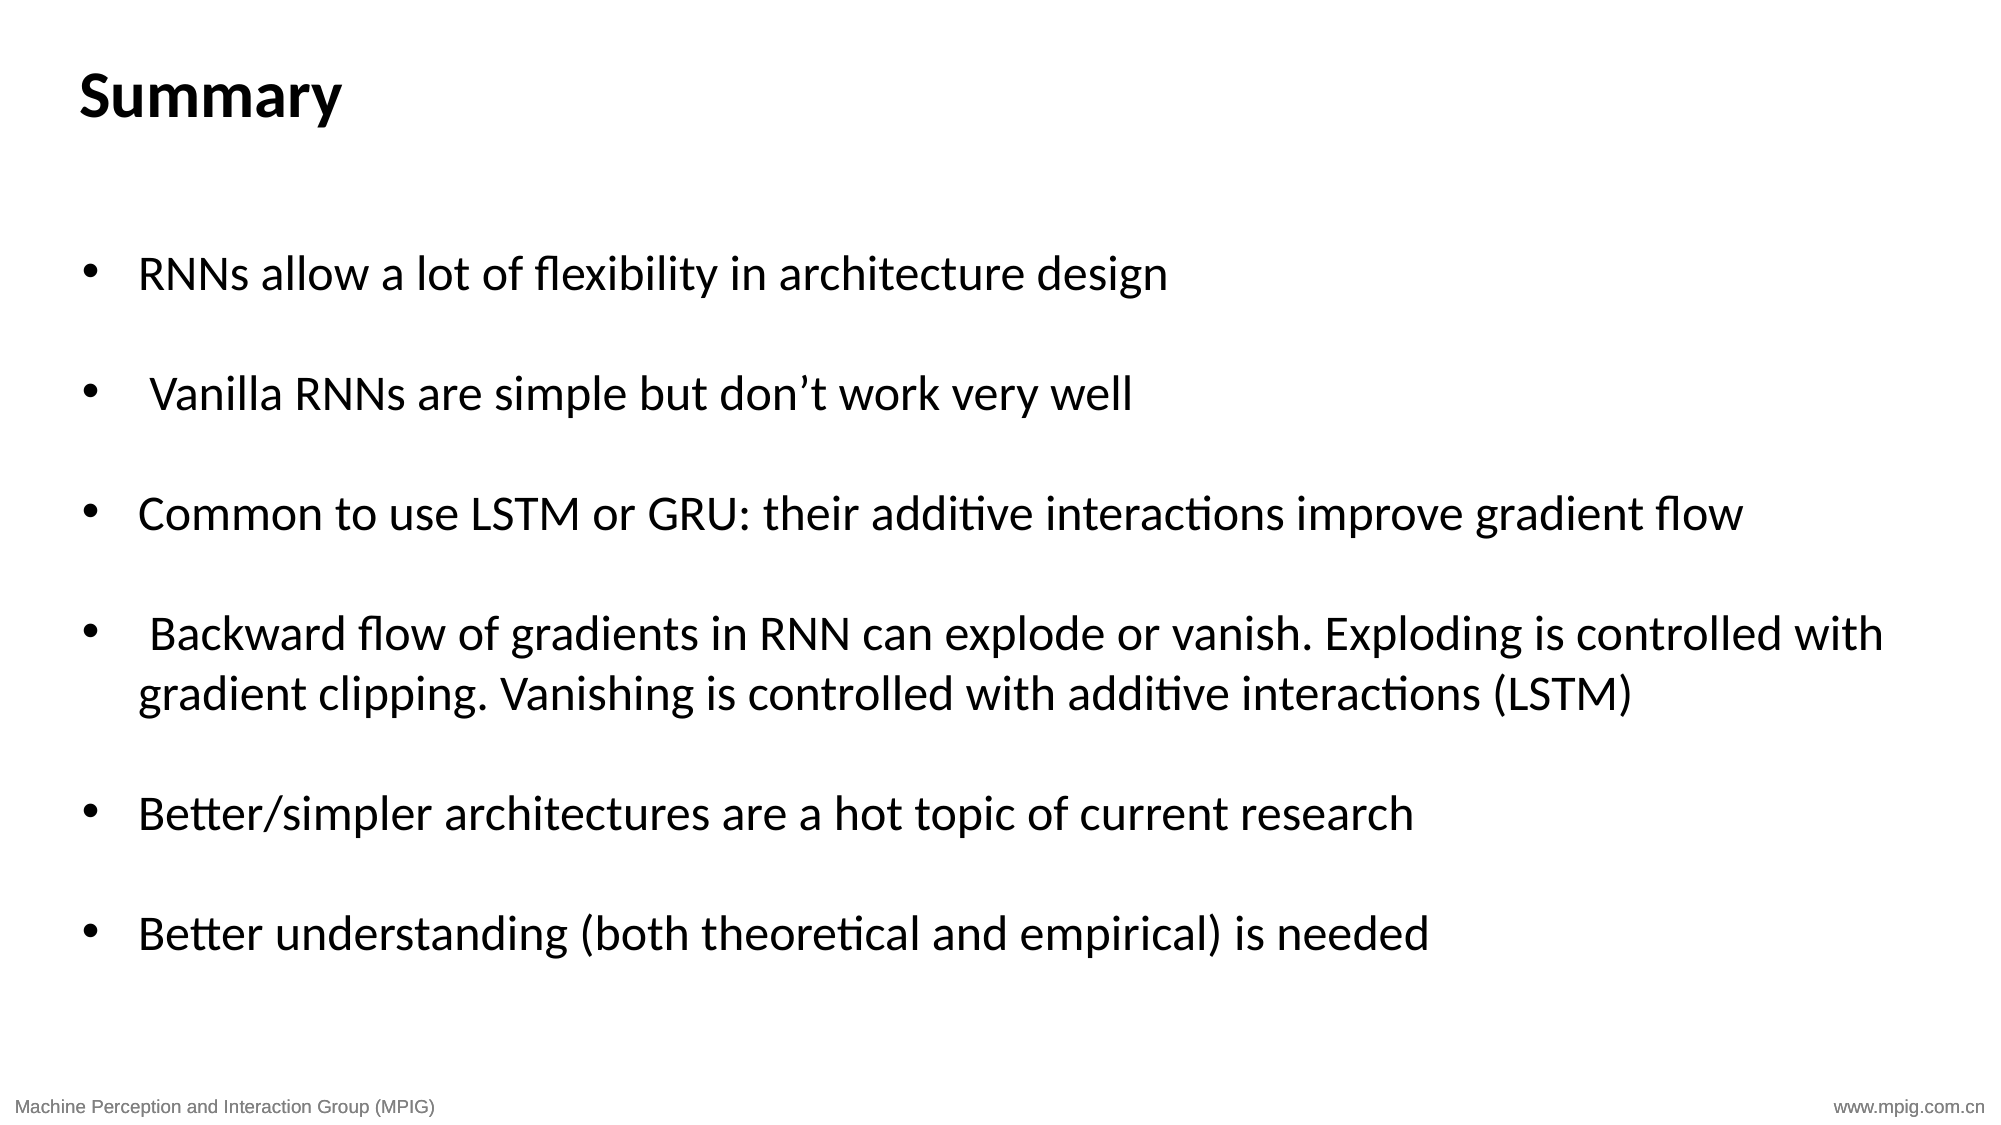

Summary
RNNs allow a lot of flexibility in architecture design

 Vanilla RNNs are simple but don’t work very well

Common to use LSTM or GRU: their additive interactions improve gradient flow

 Backward flow of gradients in RNN can explode or vanish. Exploding is controlled with gradient clipping. Vanishing is controlled with additive interactions (LSTM)

Better/simpler architectures are a hot topic of current research

Better understanding (both theoretical and empirical) is needed